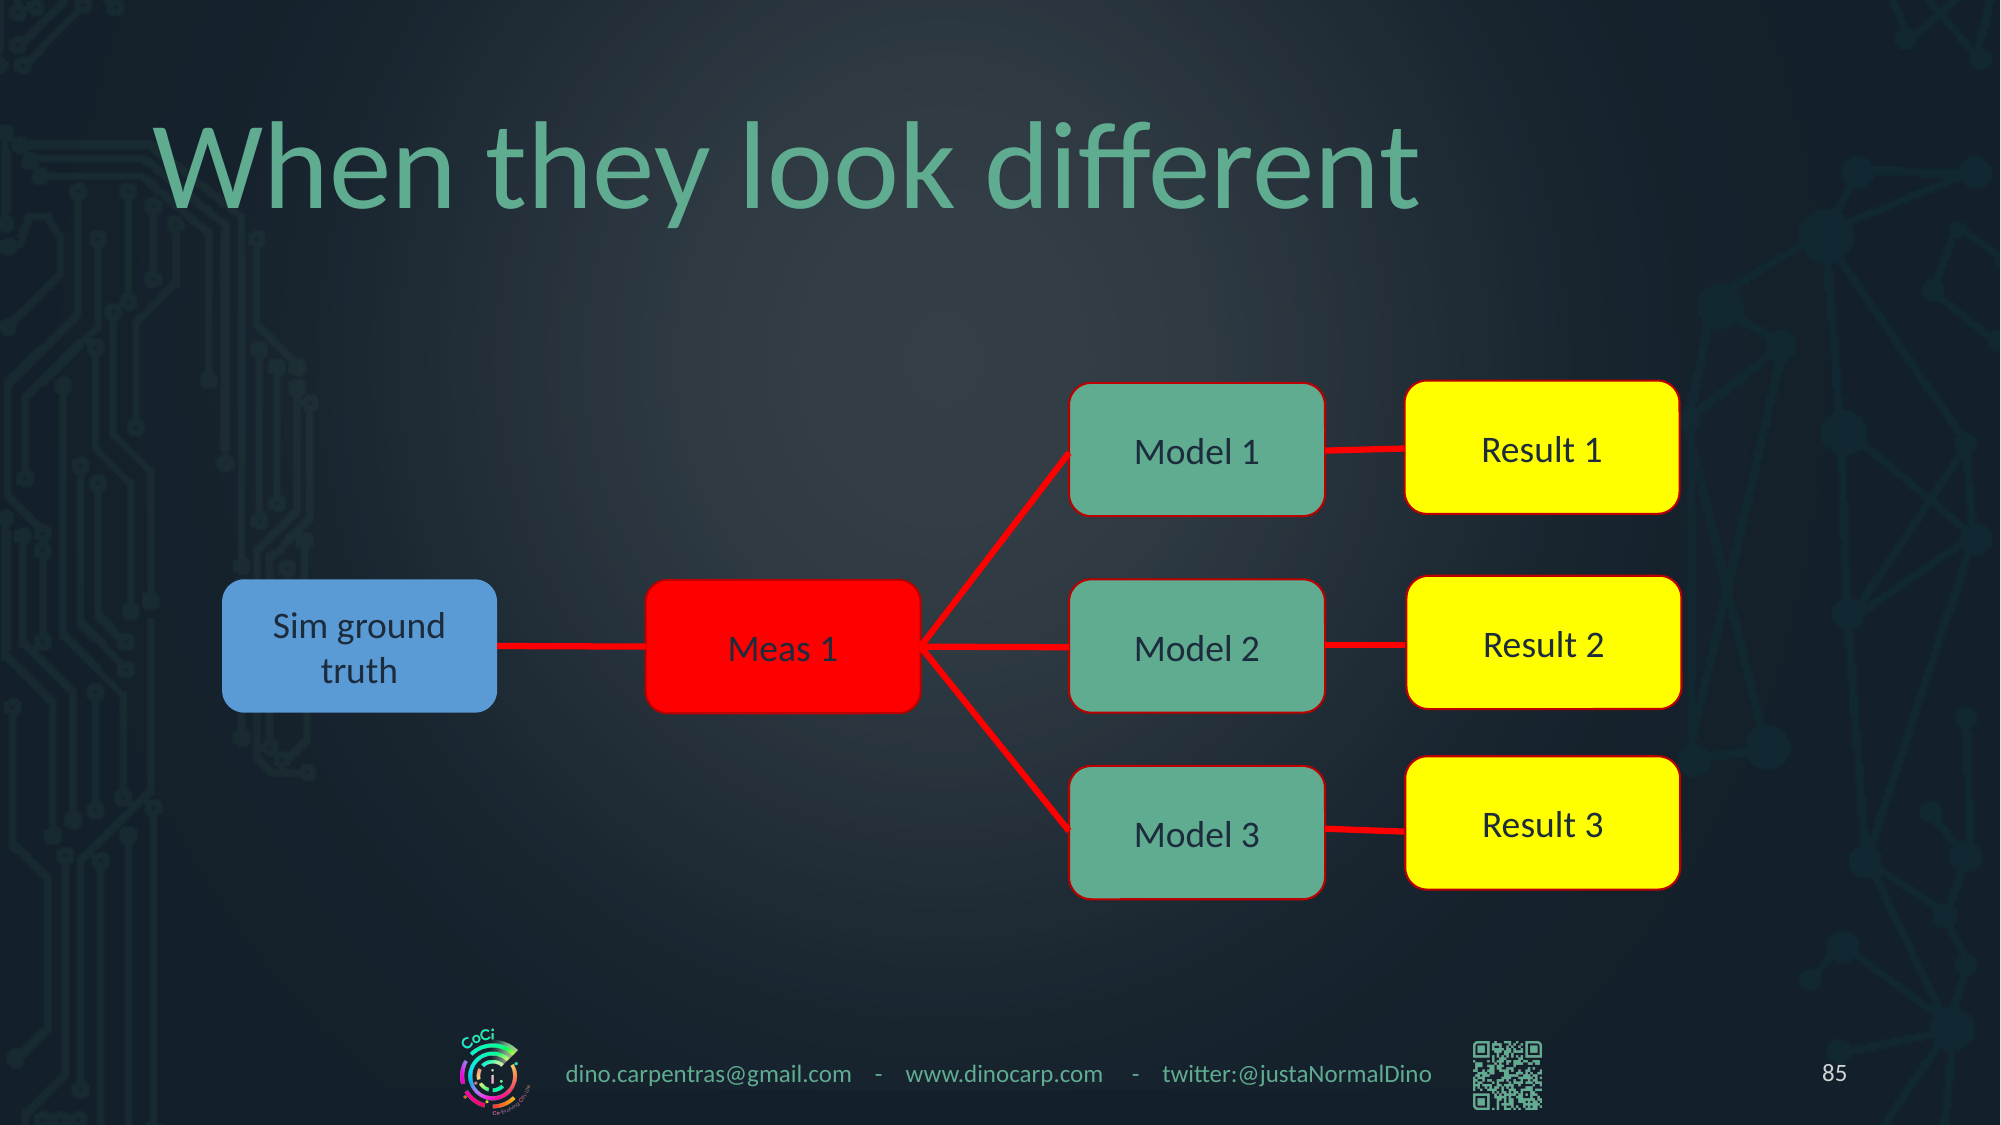

# When they look different
Result 1
Model 1
Result 2
Sim ground truth
Model 2
Meas 1
Result 3
Model 3
85